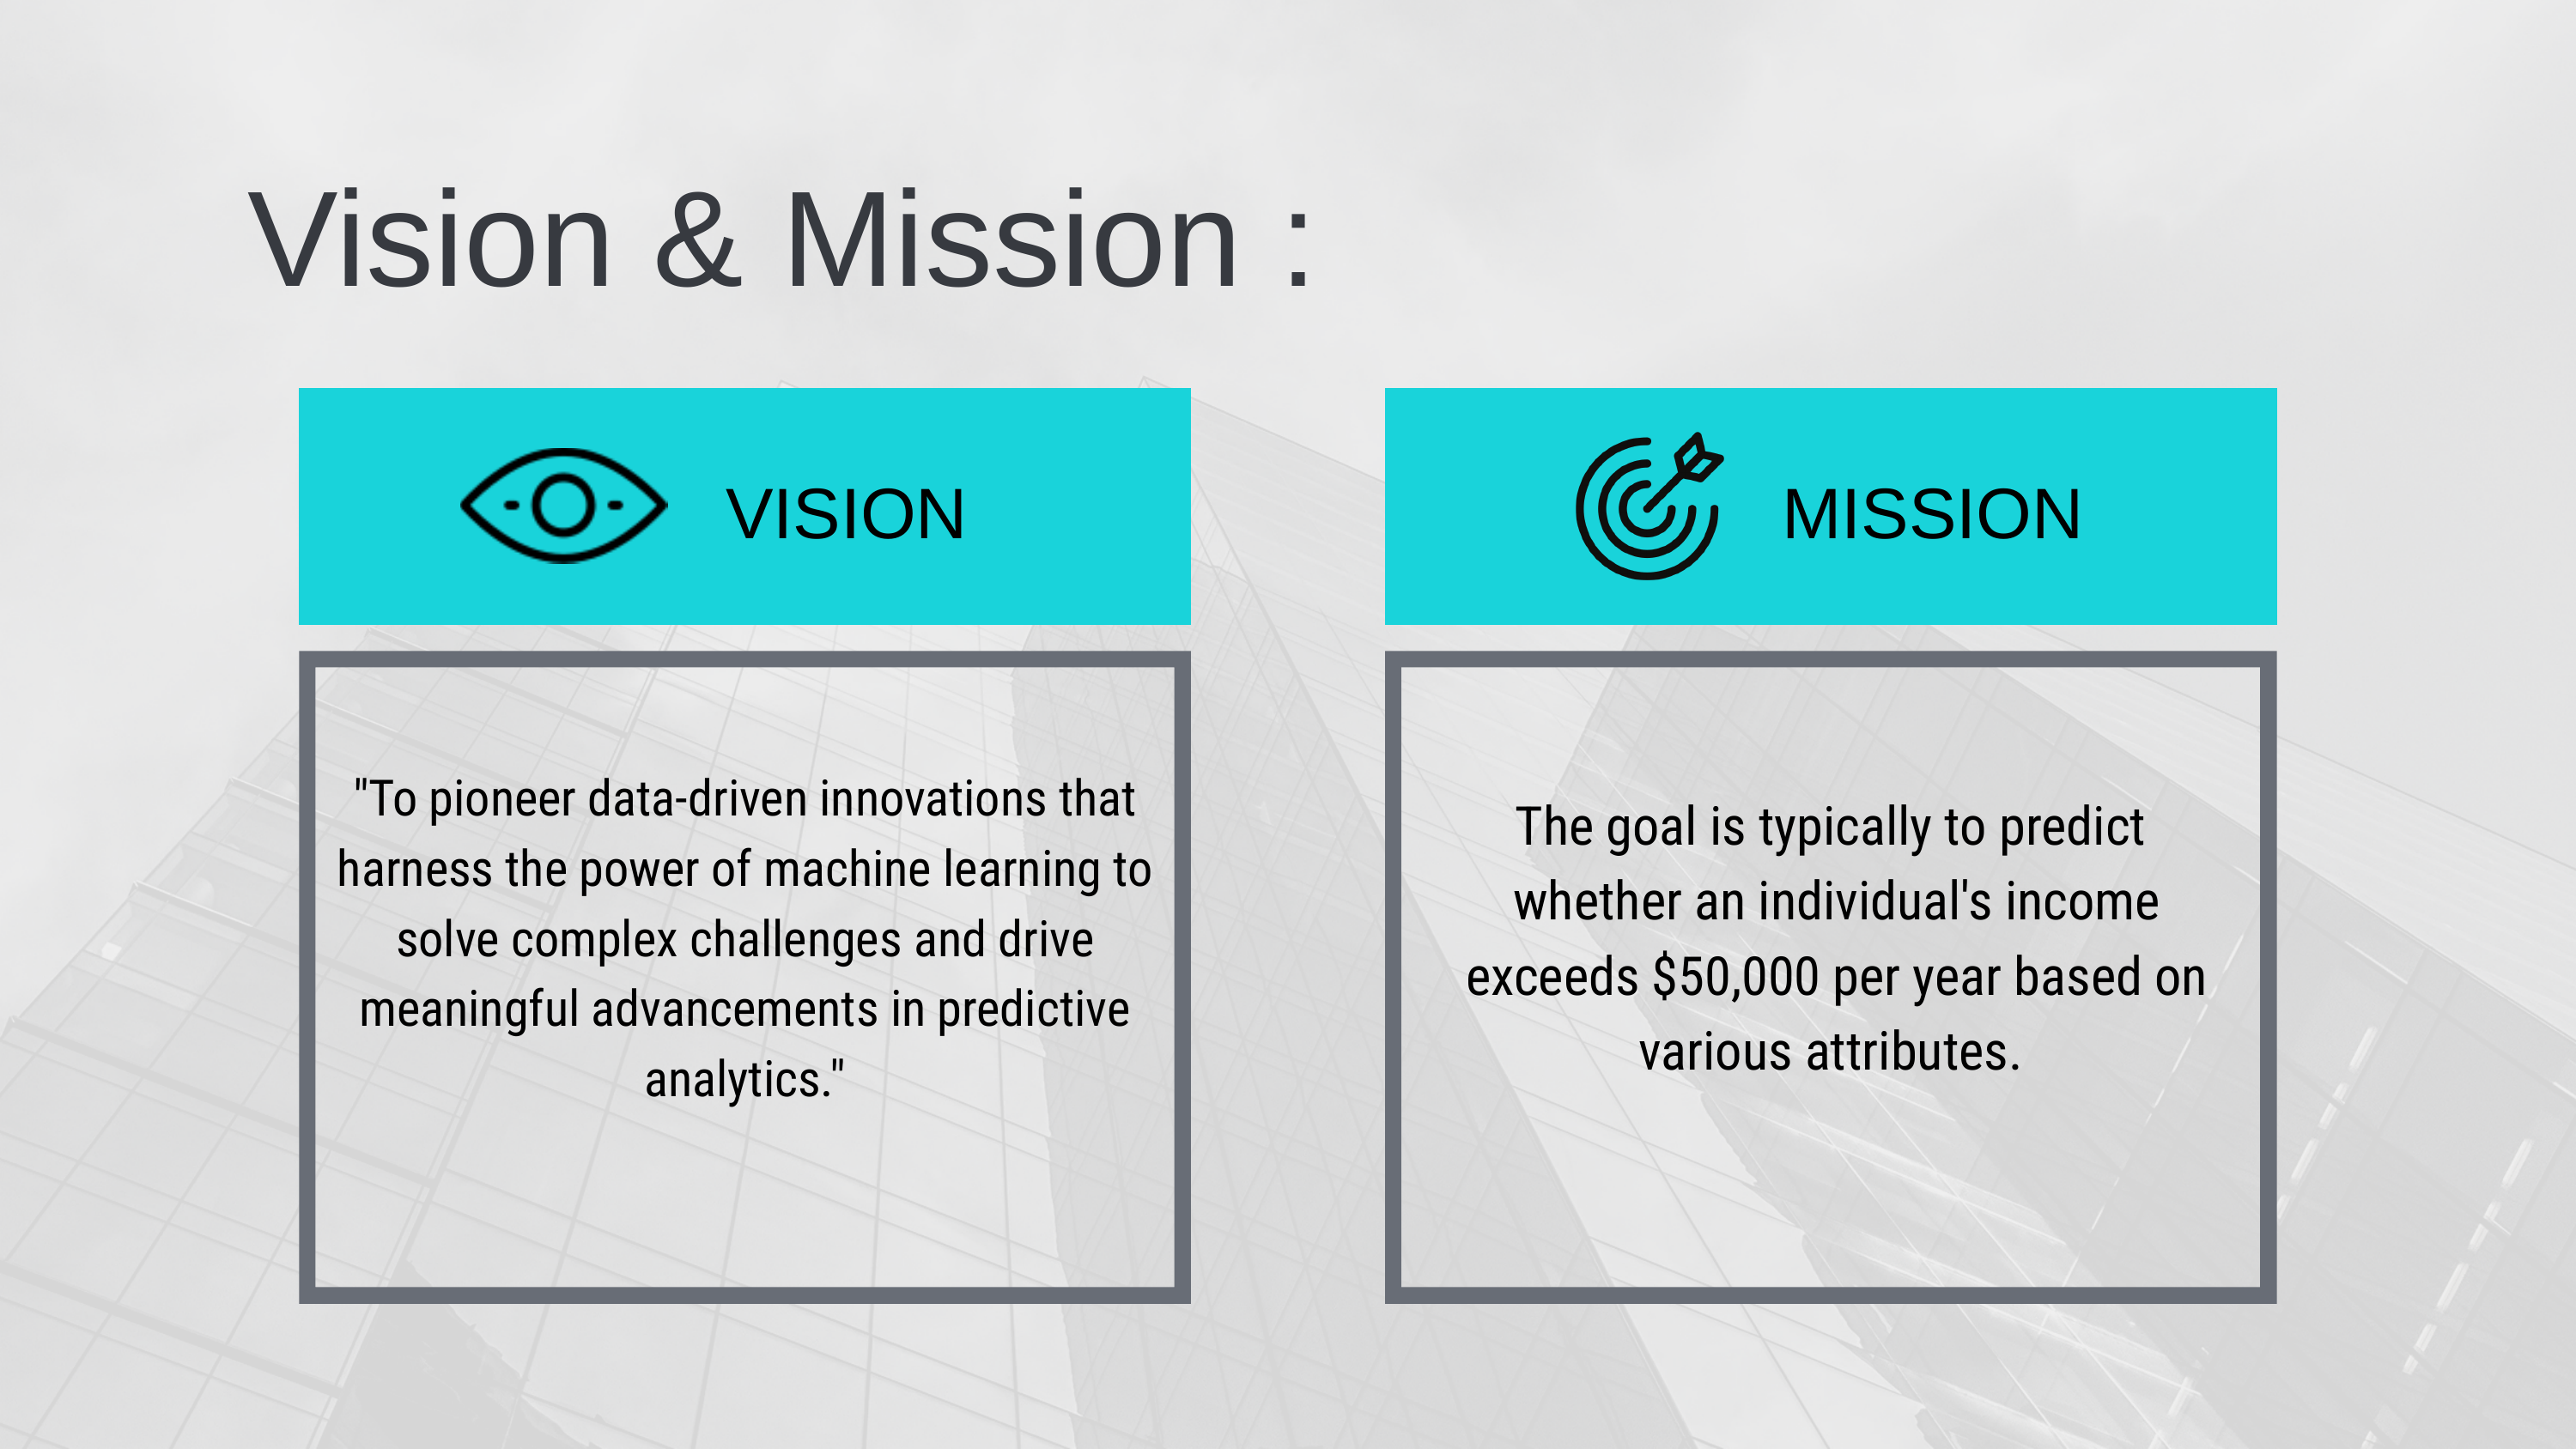

Vision & Mission :

VISION
MISSION

"To pioneer data-driven innovations that harness the power of machine learning to solve complex challenges and drive meaningful advancements in predictive analytics."
The goal is typically to predict
 whether an individual's income
 exceeds $50,000 per year based on various attributes.